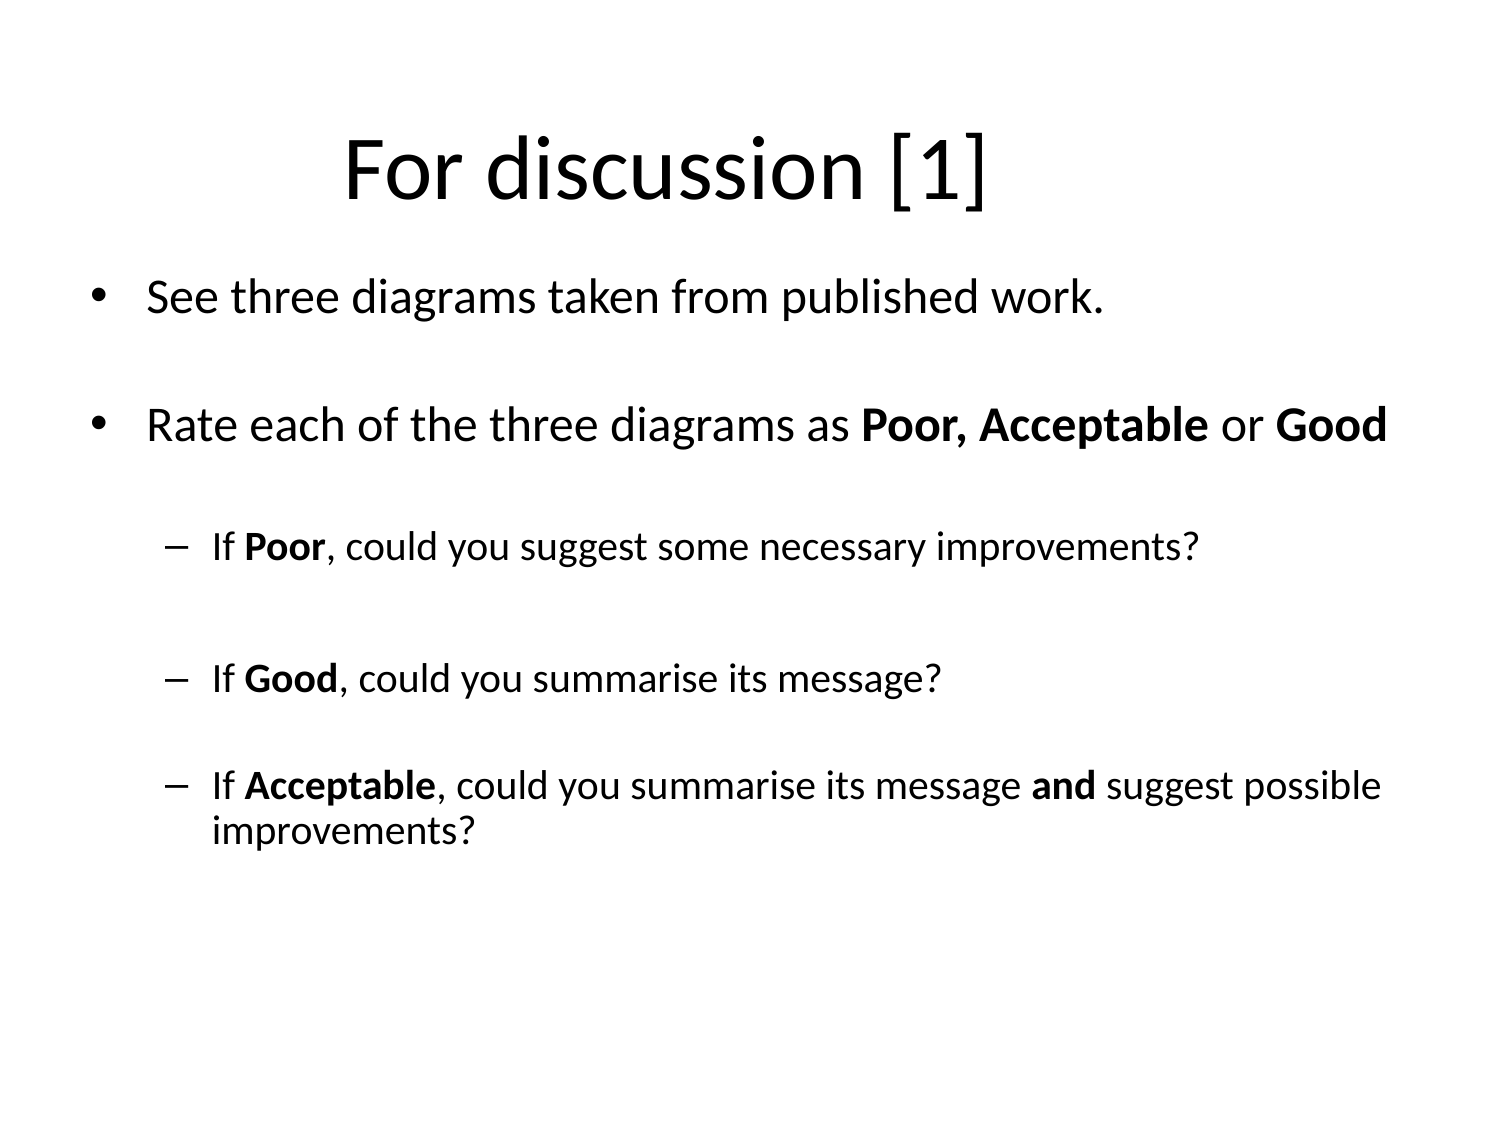

# For discussion [1]
See three diagrams taken from published work.

Rate each of the three diagrams as Poor, Acceptable or Good

If Poor, could you suggest some necessary improvements?

If Good, could you summarise its message?

If Acceptable, could you summarise its message and suggest possible improvements?